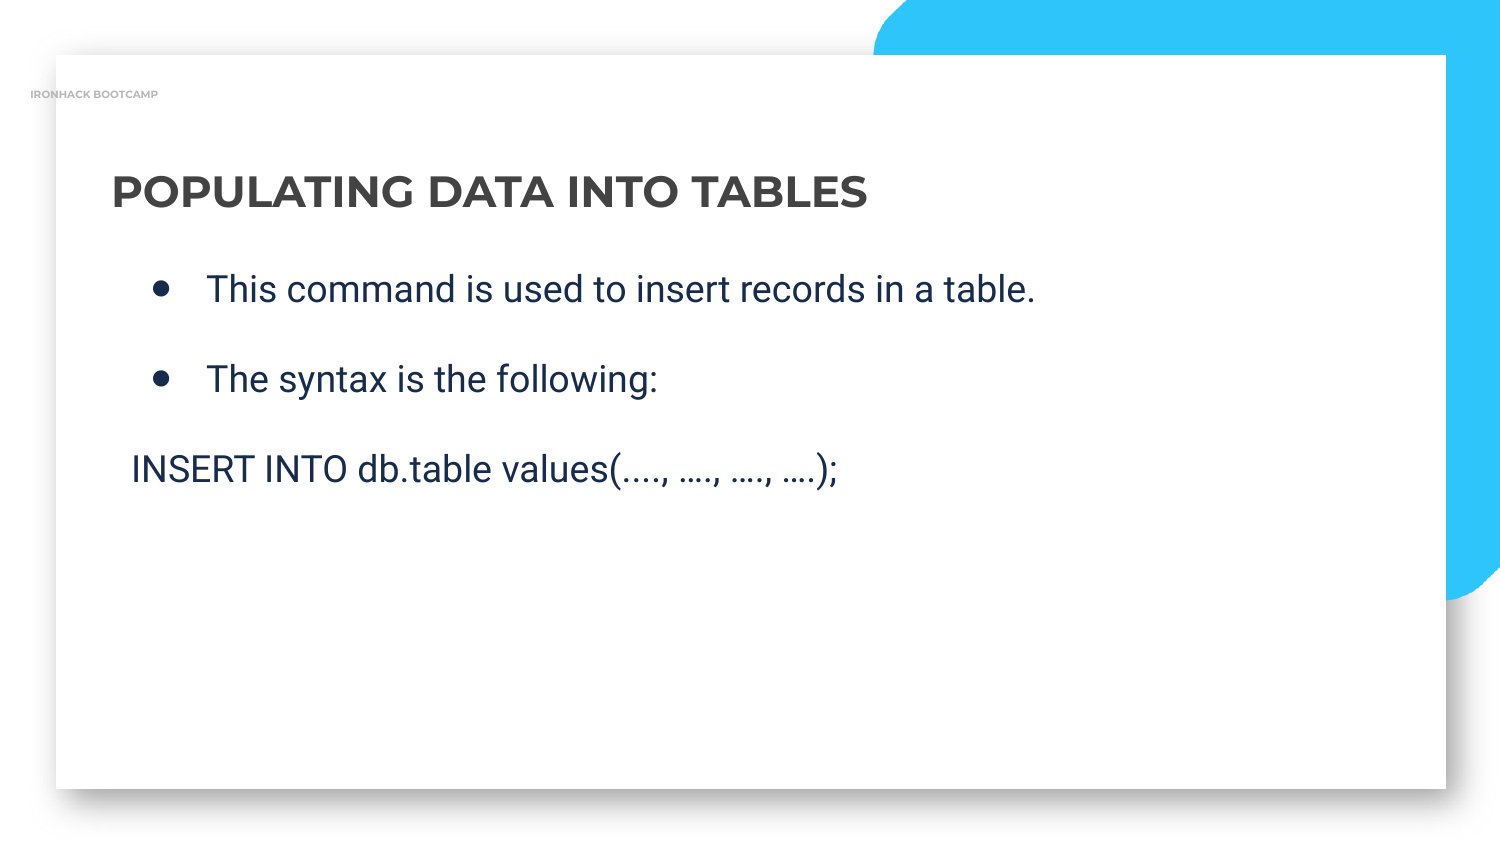

IRONHACK BOOTCAMP
POPULATING DATA INTO TABLES
This command is used to insert records in a table.

The syntax is the following:

INSERT INTO db.table values(...., …., …., ….);